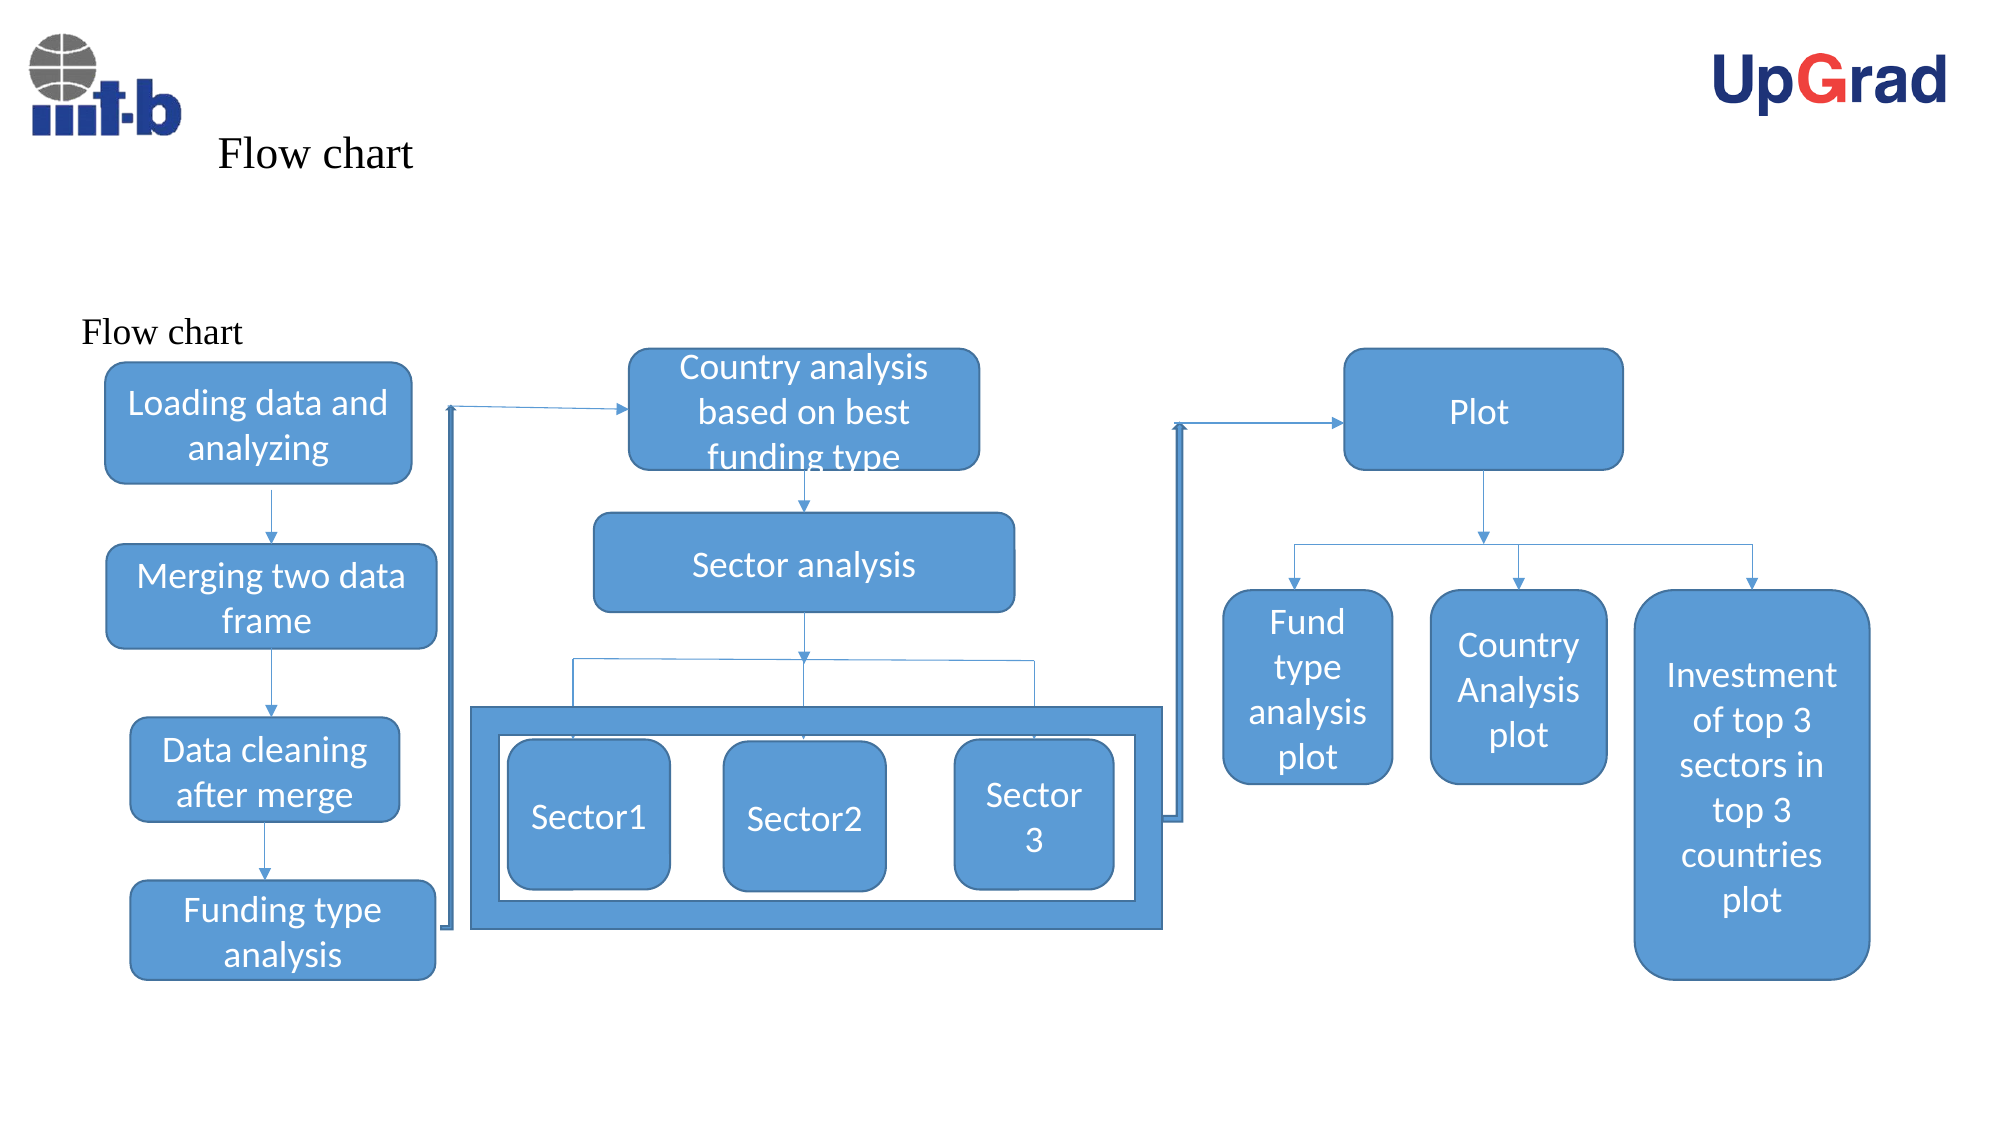

# Flow chart
Flow chart
Country analysis based on best funding type
Plot
Loading data and analyzing

Sector analysis
Merging two data frame
Fund type analysis plot
Country Analysis plot
Investment of top 3 sectors in top 3 countries plot

Data cleaning after merge
Sector1
Sector3
Sector2
Funding type analysis